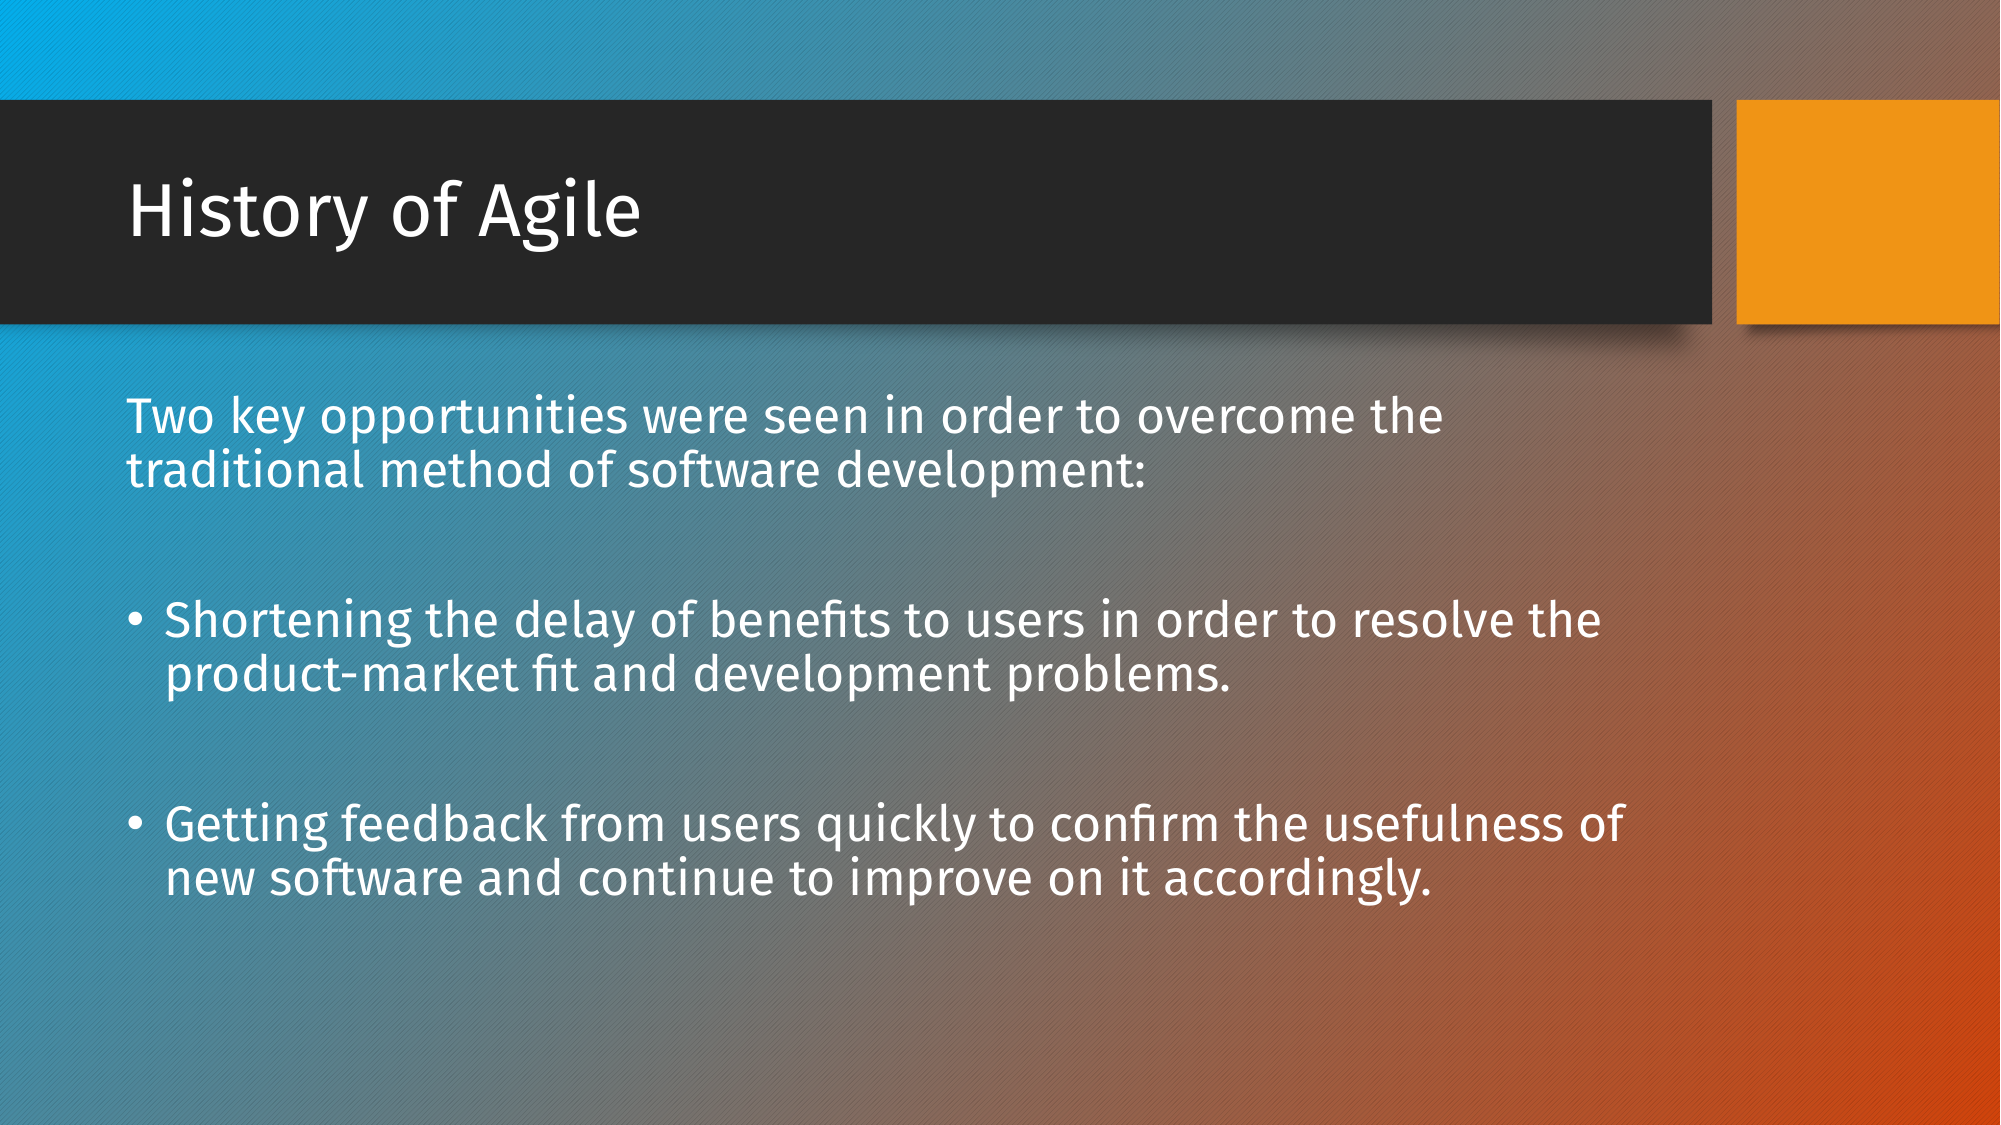

# History of Agile
Two key opportunities were seen in order to overcome the traditional method of software development:

Shortening the delay of benefits to users in order to resolve the product-market fit and development problems.

Getting feedback from users quickly to confirm the usefulness of new software and continue to improve on it accordingly.